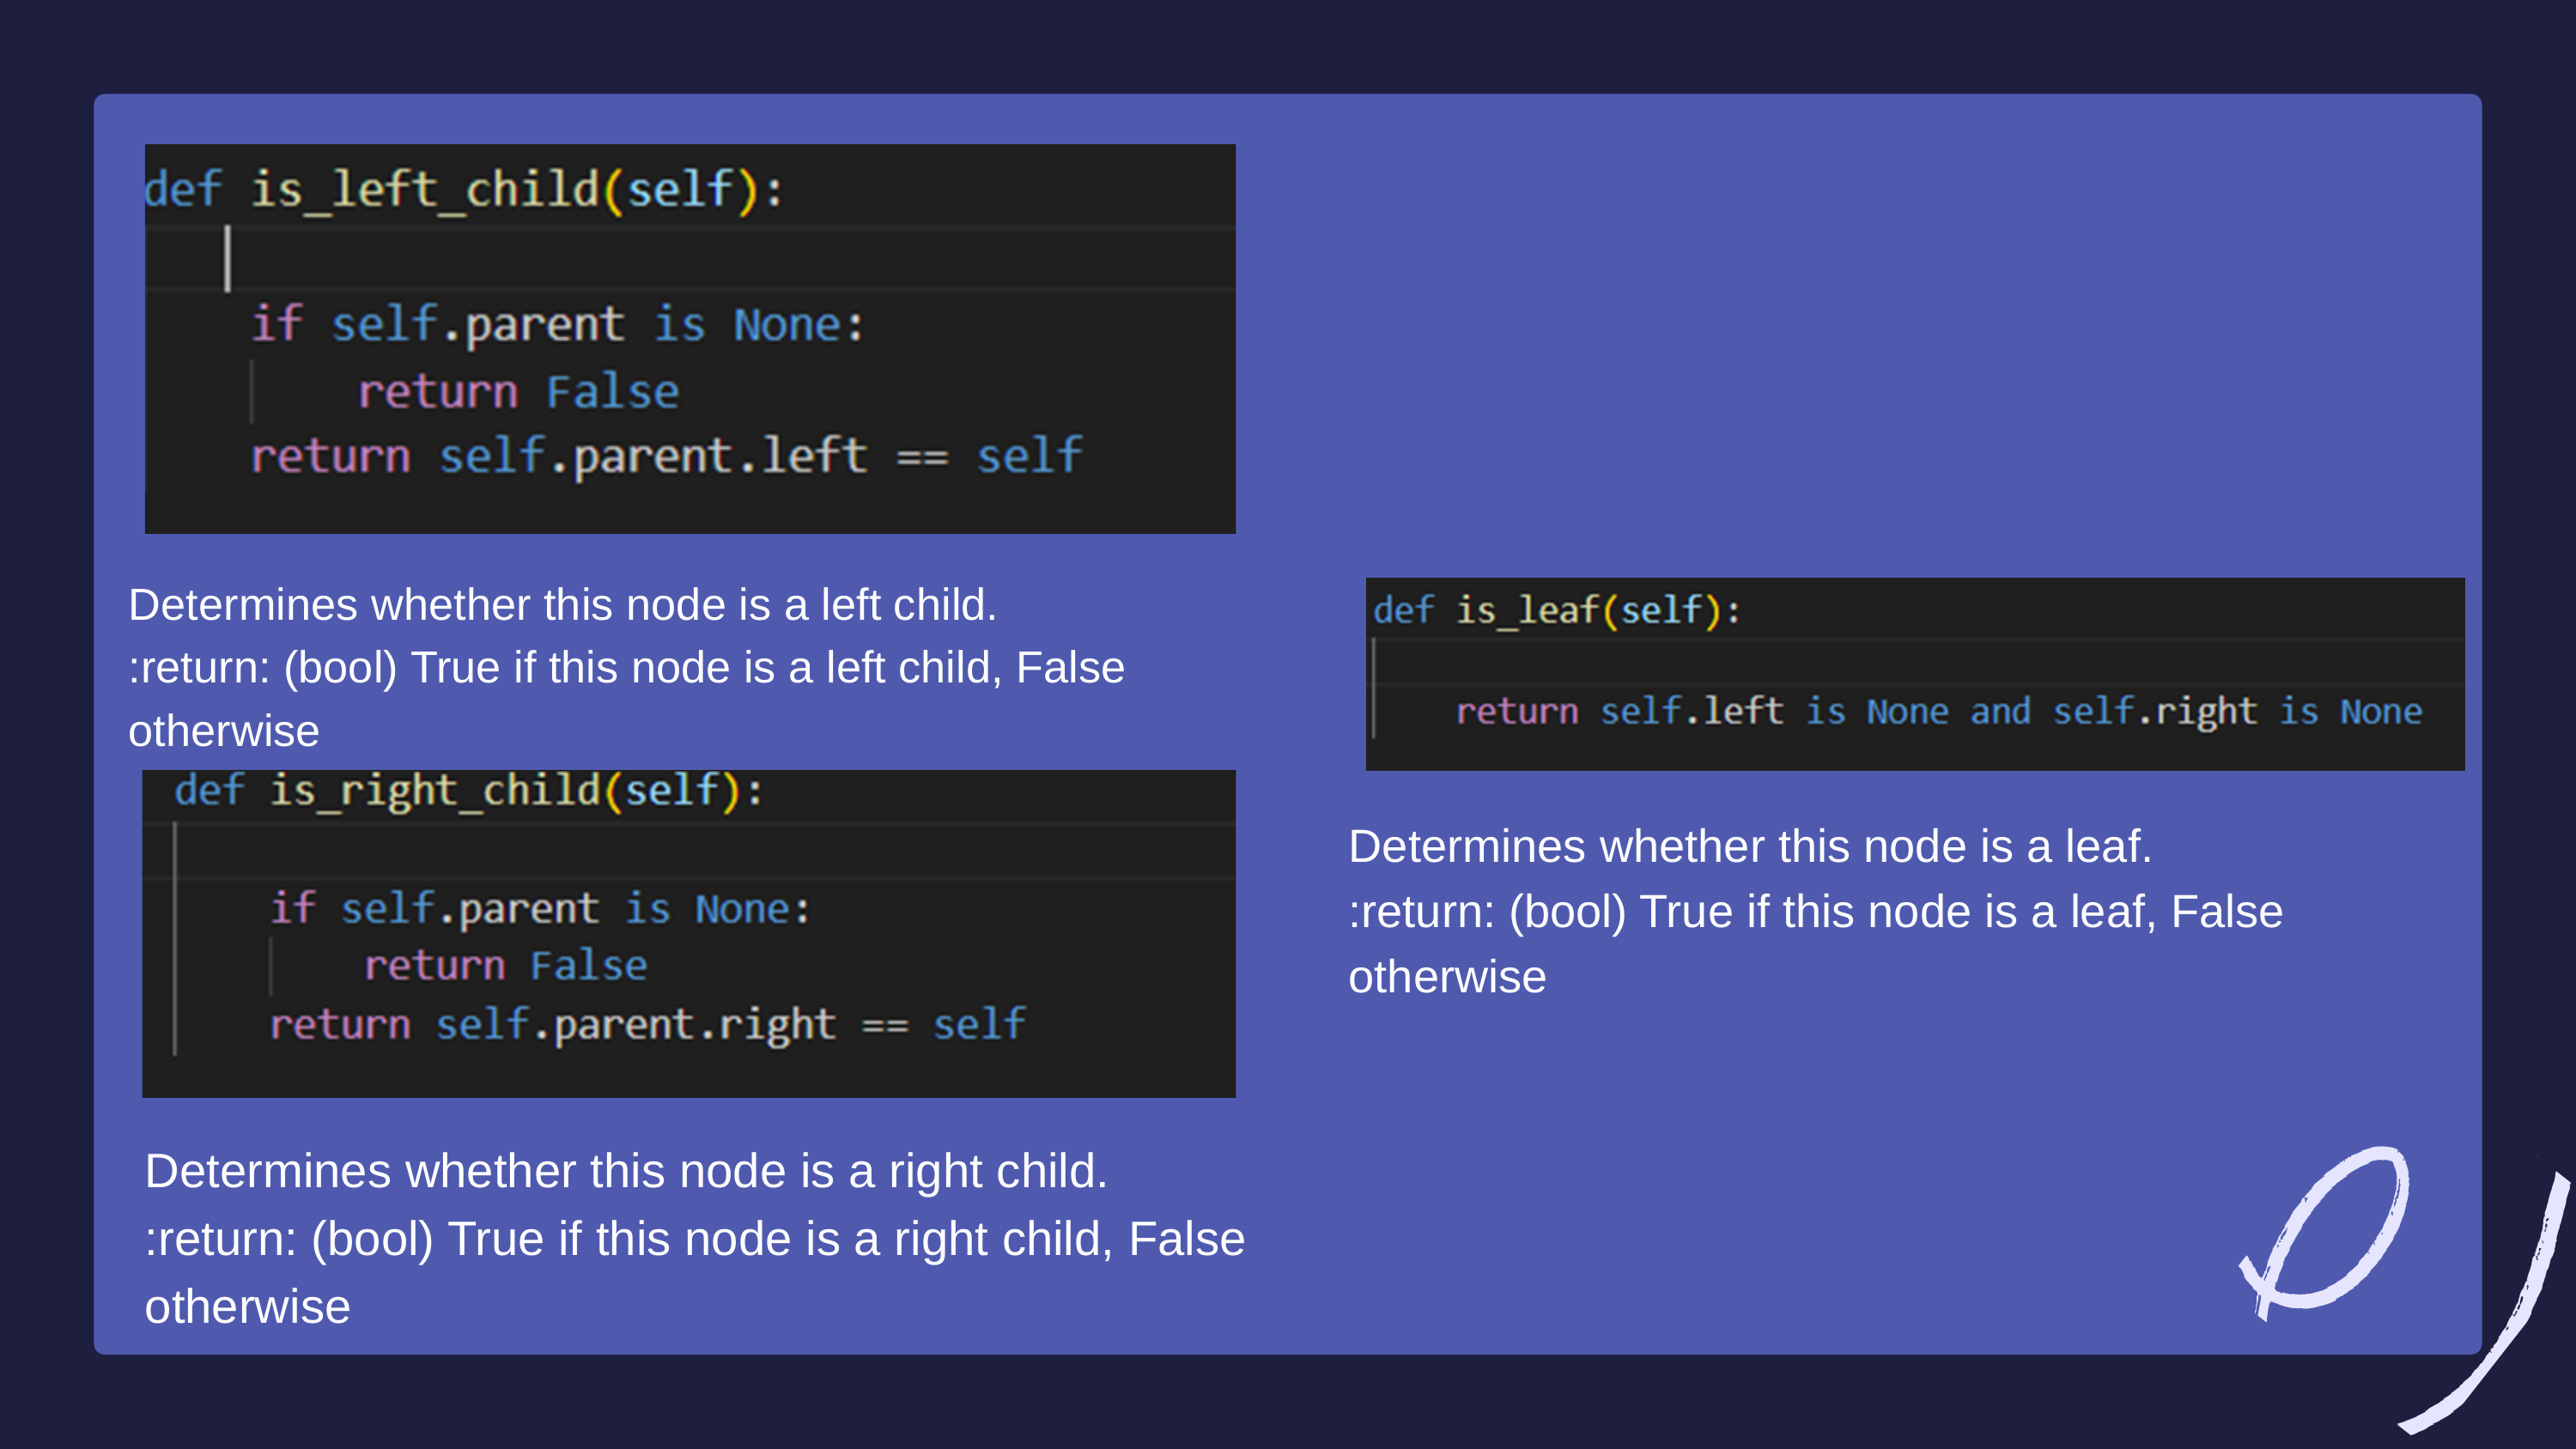

Determines whether this node is a left child.
:return: (bool) True if this node is a left child, False otherwise

Determines whether this node is a leaf.
:return: (bool) True if this node is a leaf, False otherwise

Determines whether this node is a right child.
:return: (bool) True if this node is a right child, False otherwise